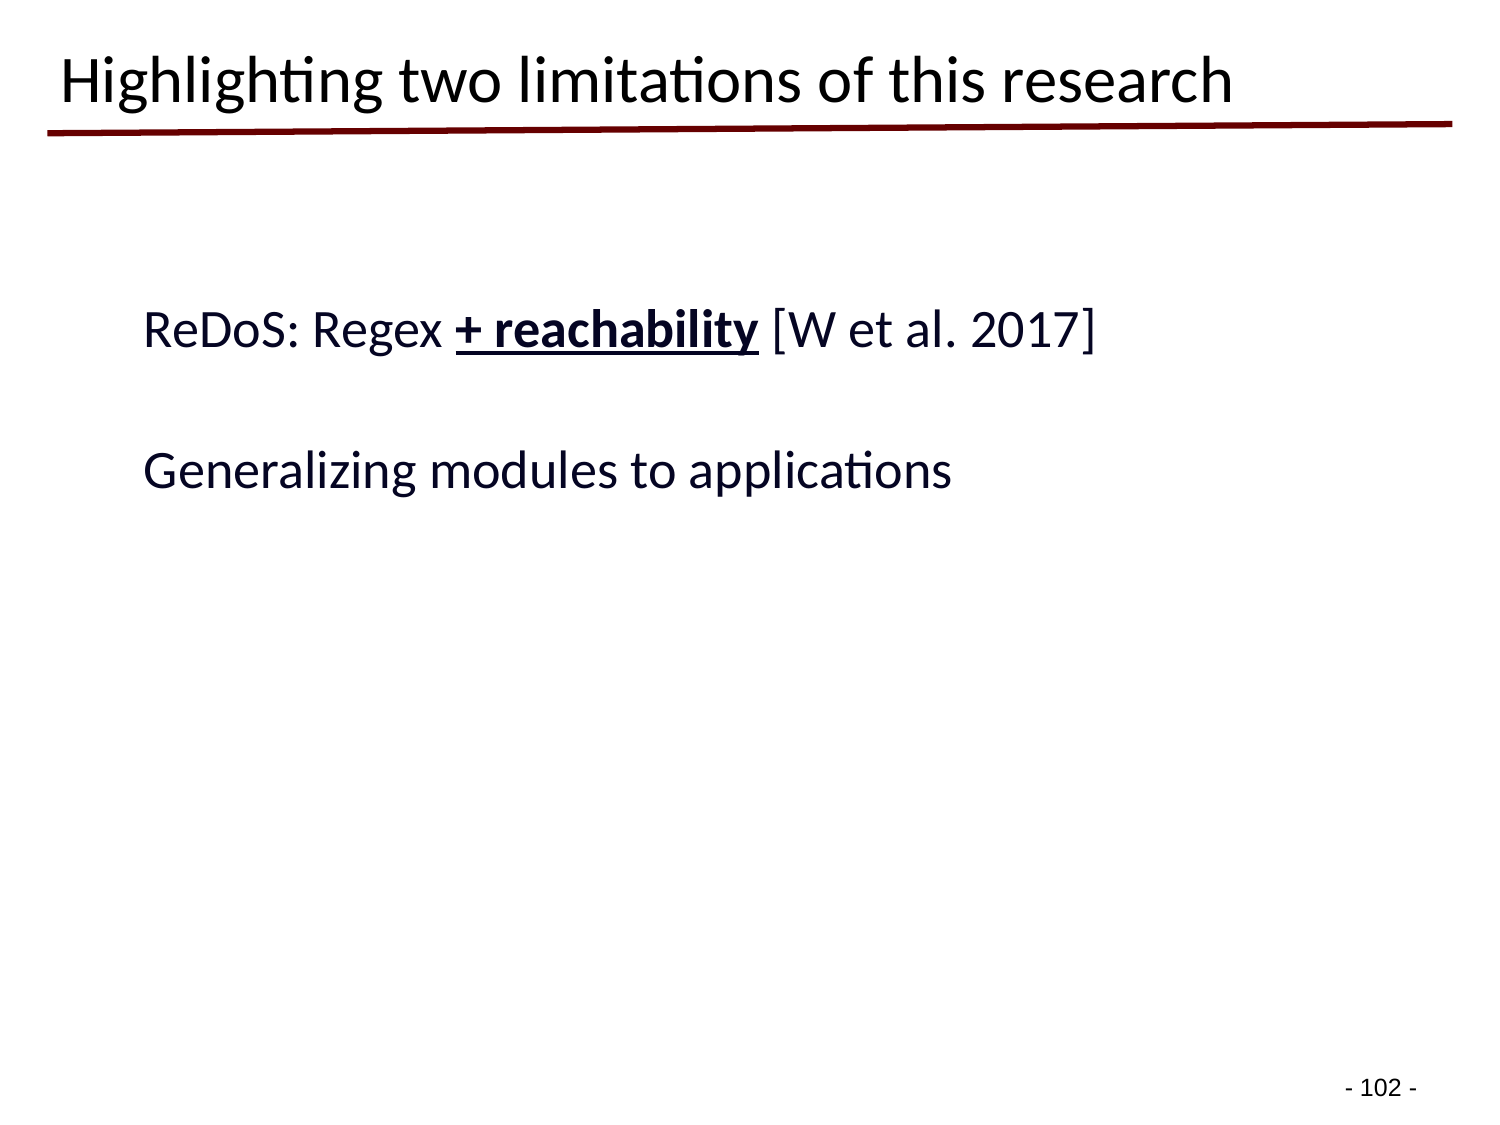

# Highlighting two limitations of this research
ReDoS: Regex + reachability [W et al. 2017]
Generalizing modules to applications